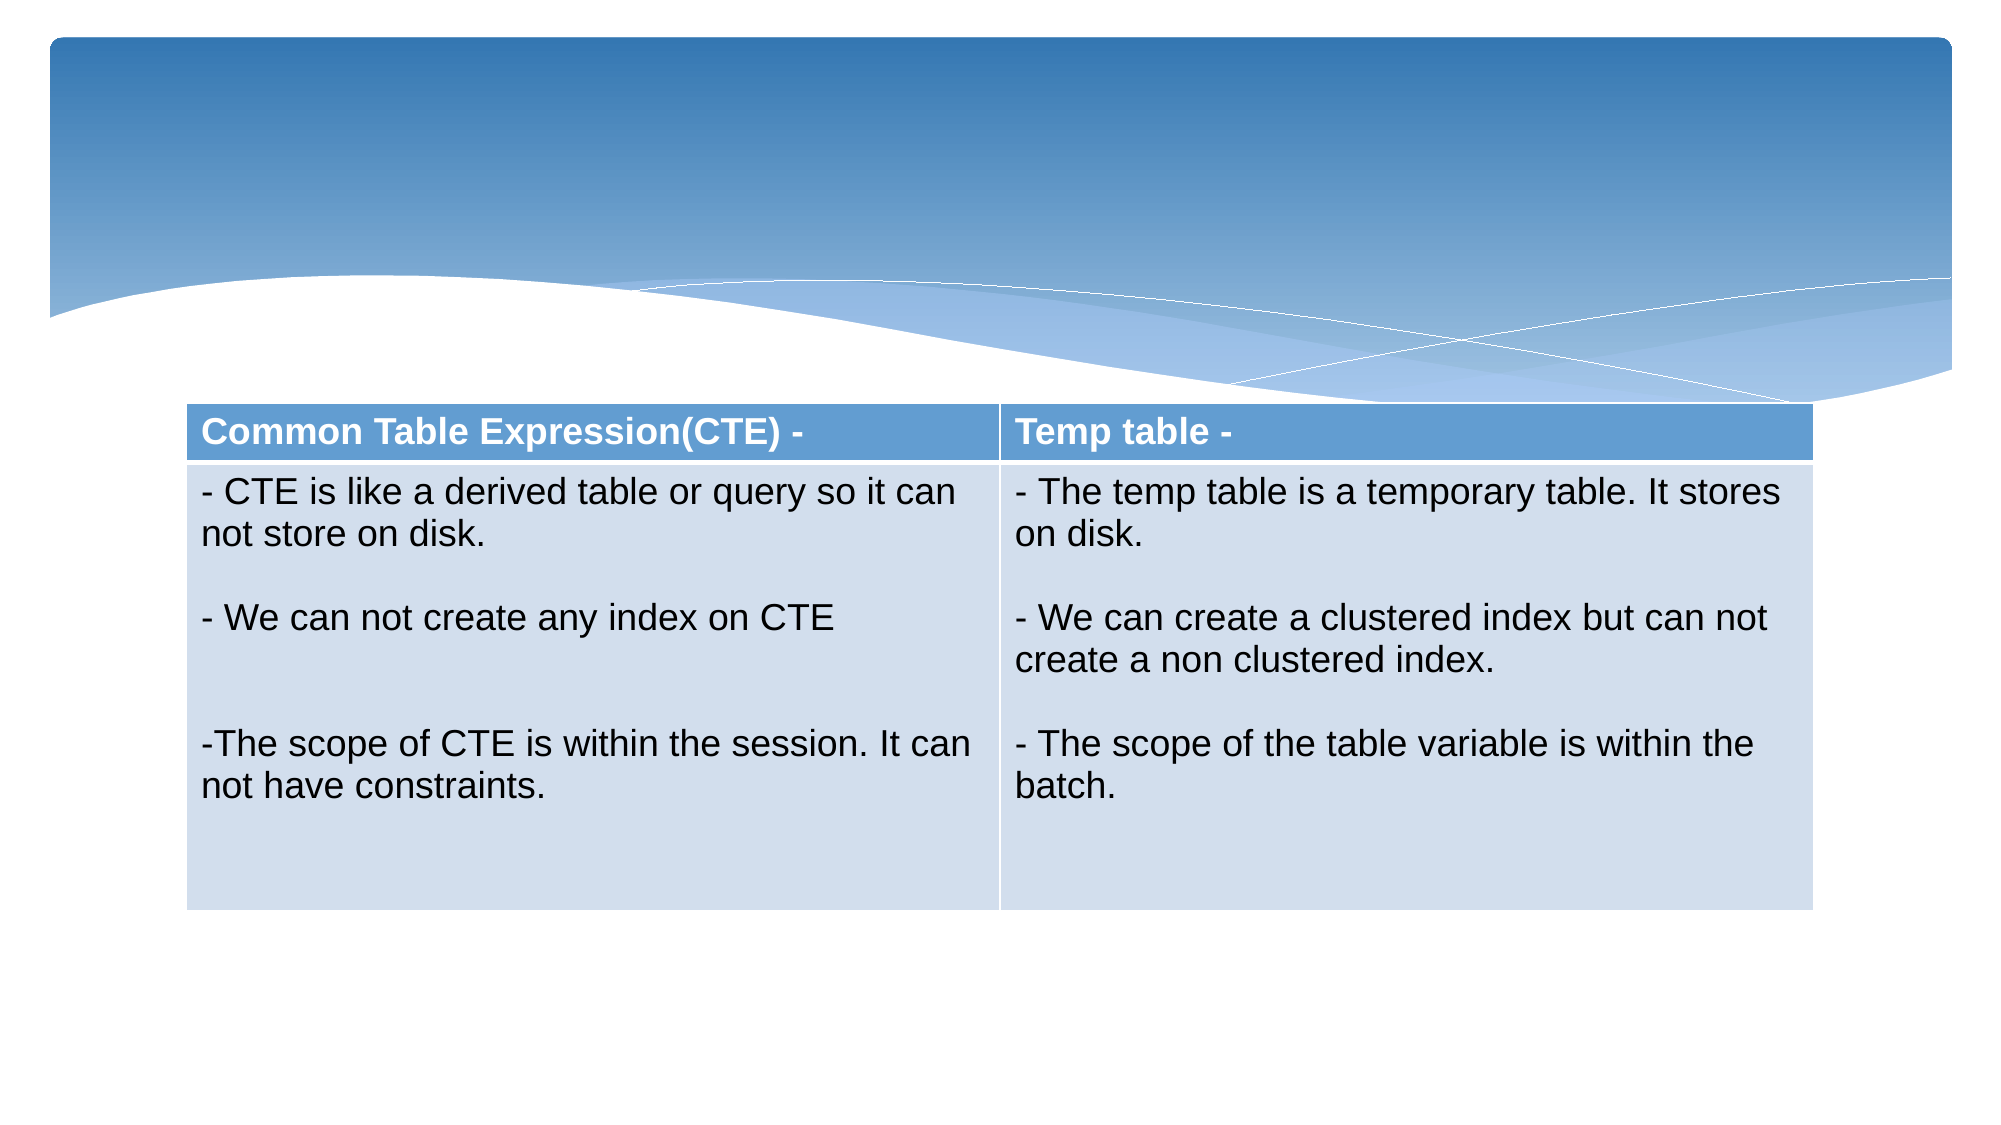

| Common Table Expression(CTE) - | Temp table - |
| --- | --- |
| - CTE is like a derived table or query so it can not store on disk. - We can not create any index on CTE -The scope of CTE is within the session. It can not have constraints. | - The temp table is a temporary table. It stores on disk. - We can create a clustered index but can not create a non clustered index. - The scope of the table variable is within the batch. |